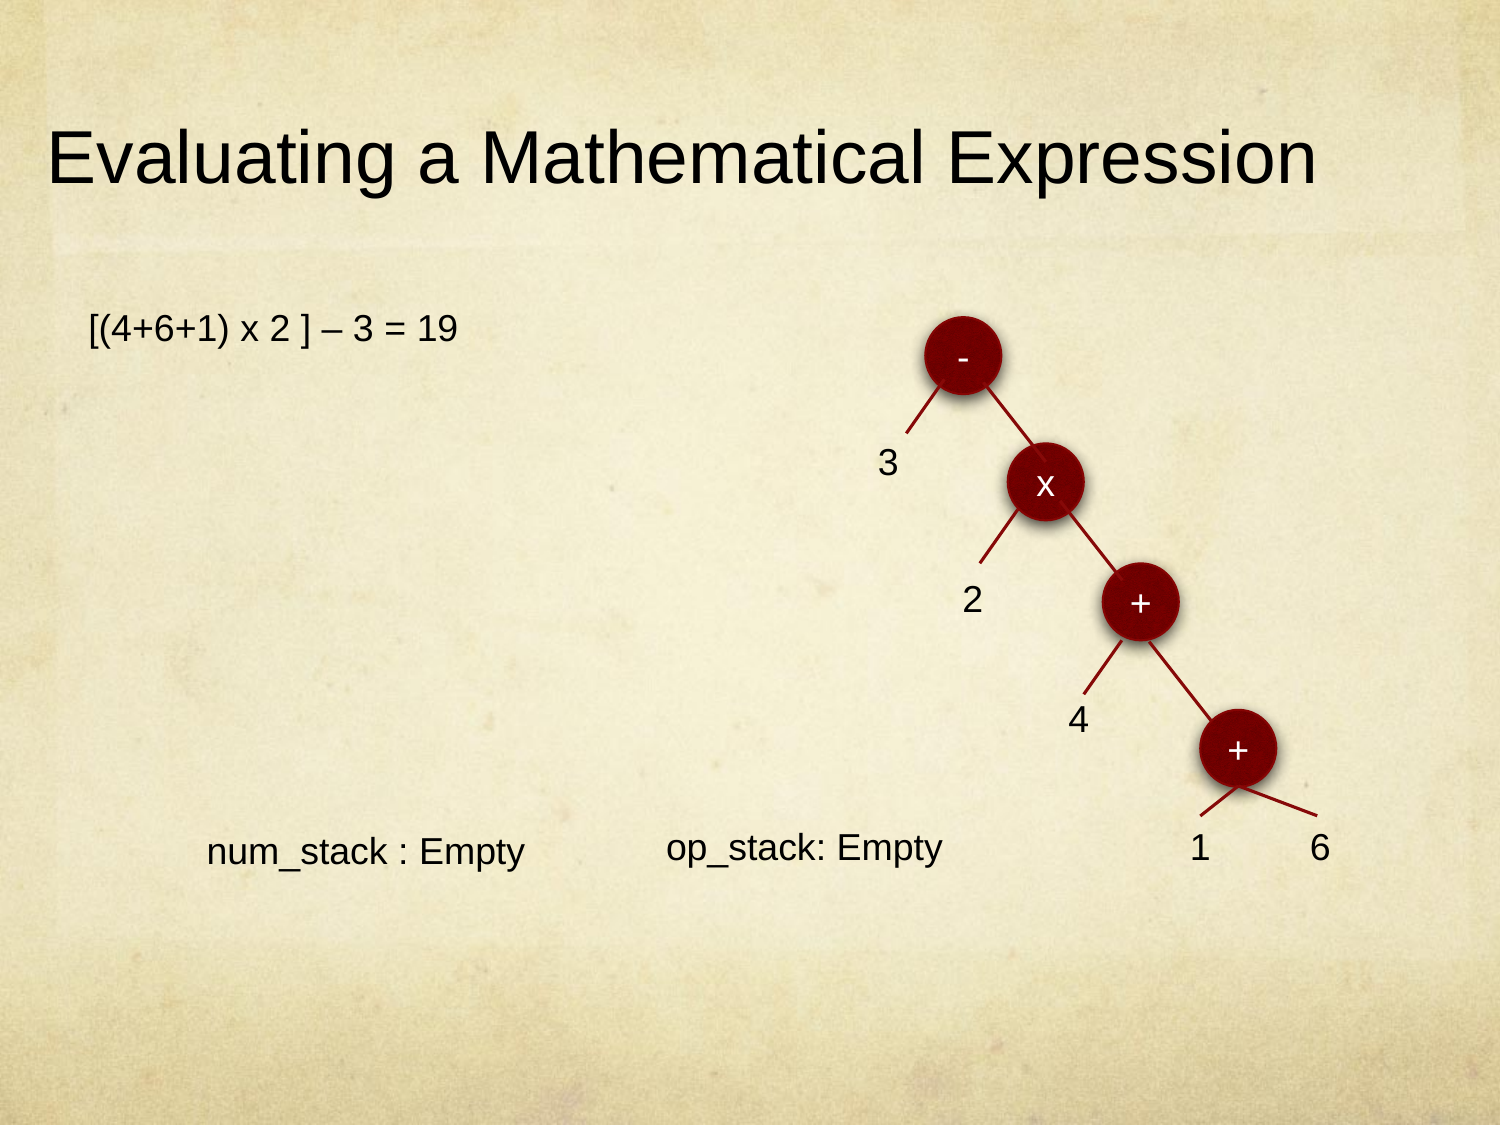

# Evaluating a Mathematical Expression
[(4+6+1) x 2 ] – 3 = 19
-
3
x
+
2
4
+
6
op_stack: Empty
1
num_stack : Empty